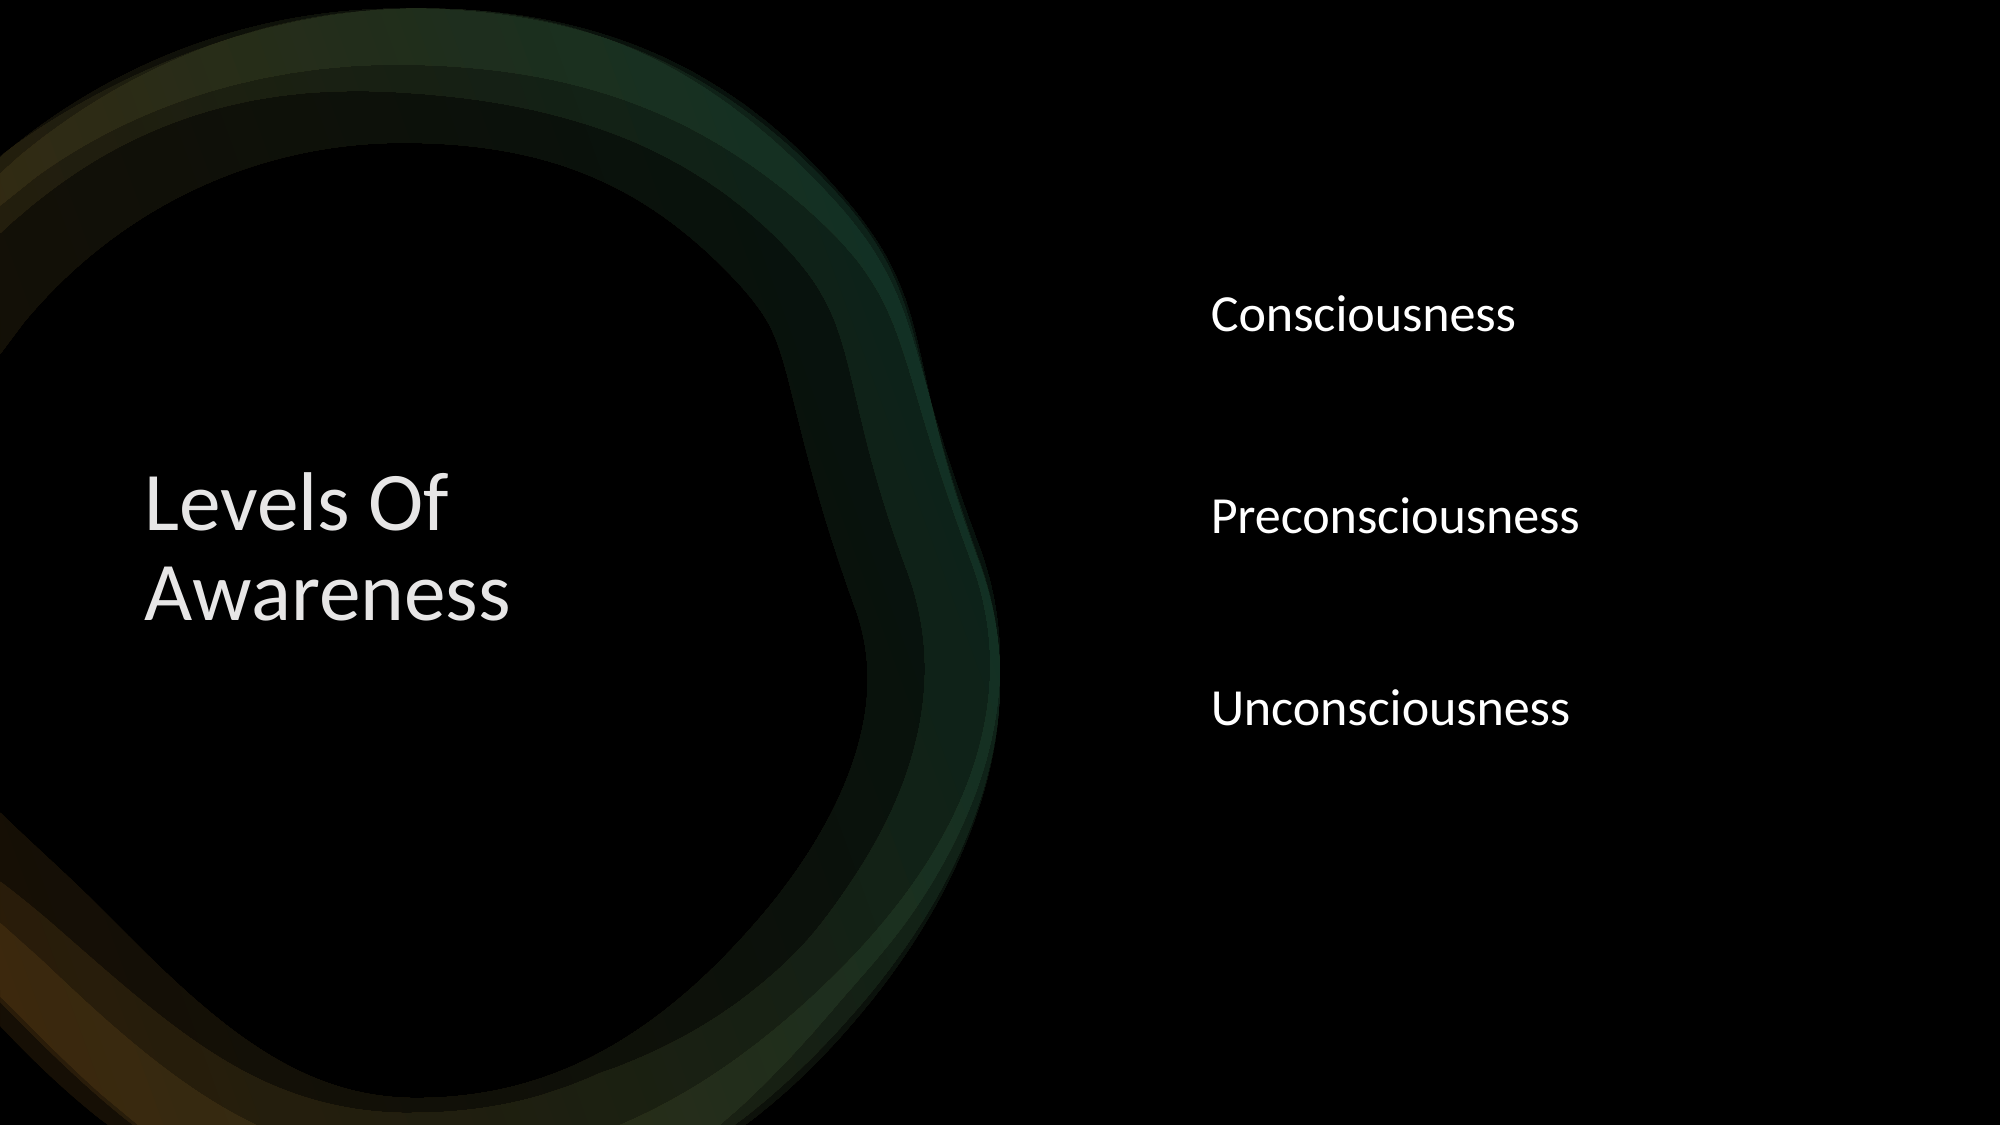

| Consciousness |
| --- |
| Preconsciousness |
| Unconsciousness |
# Levels Of Awareness